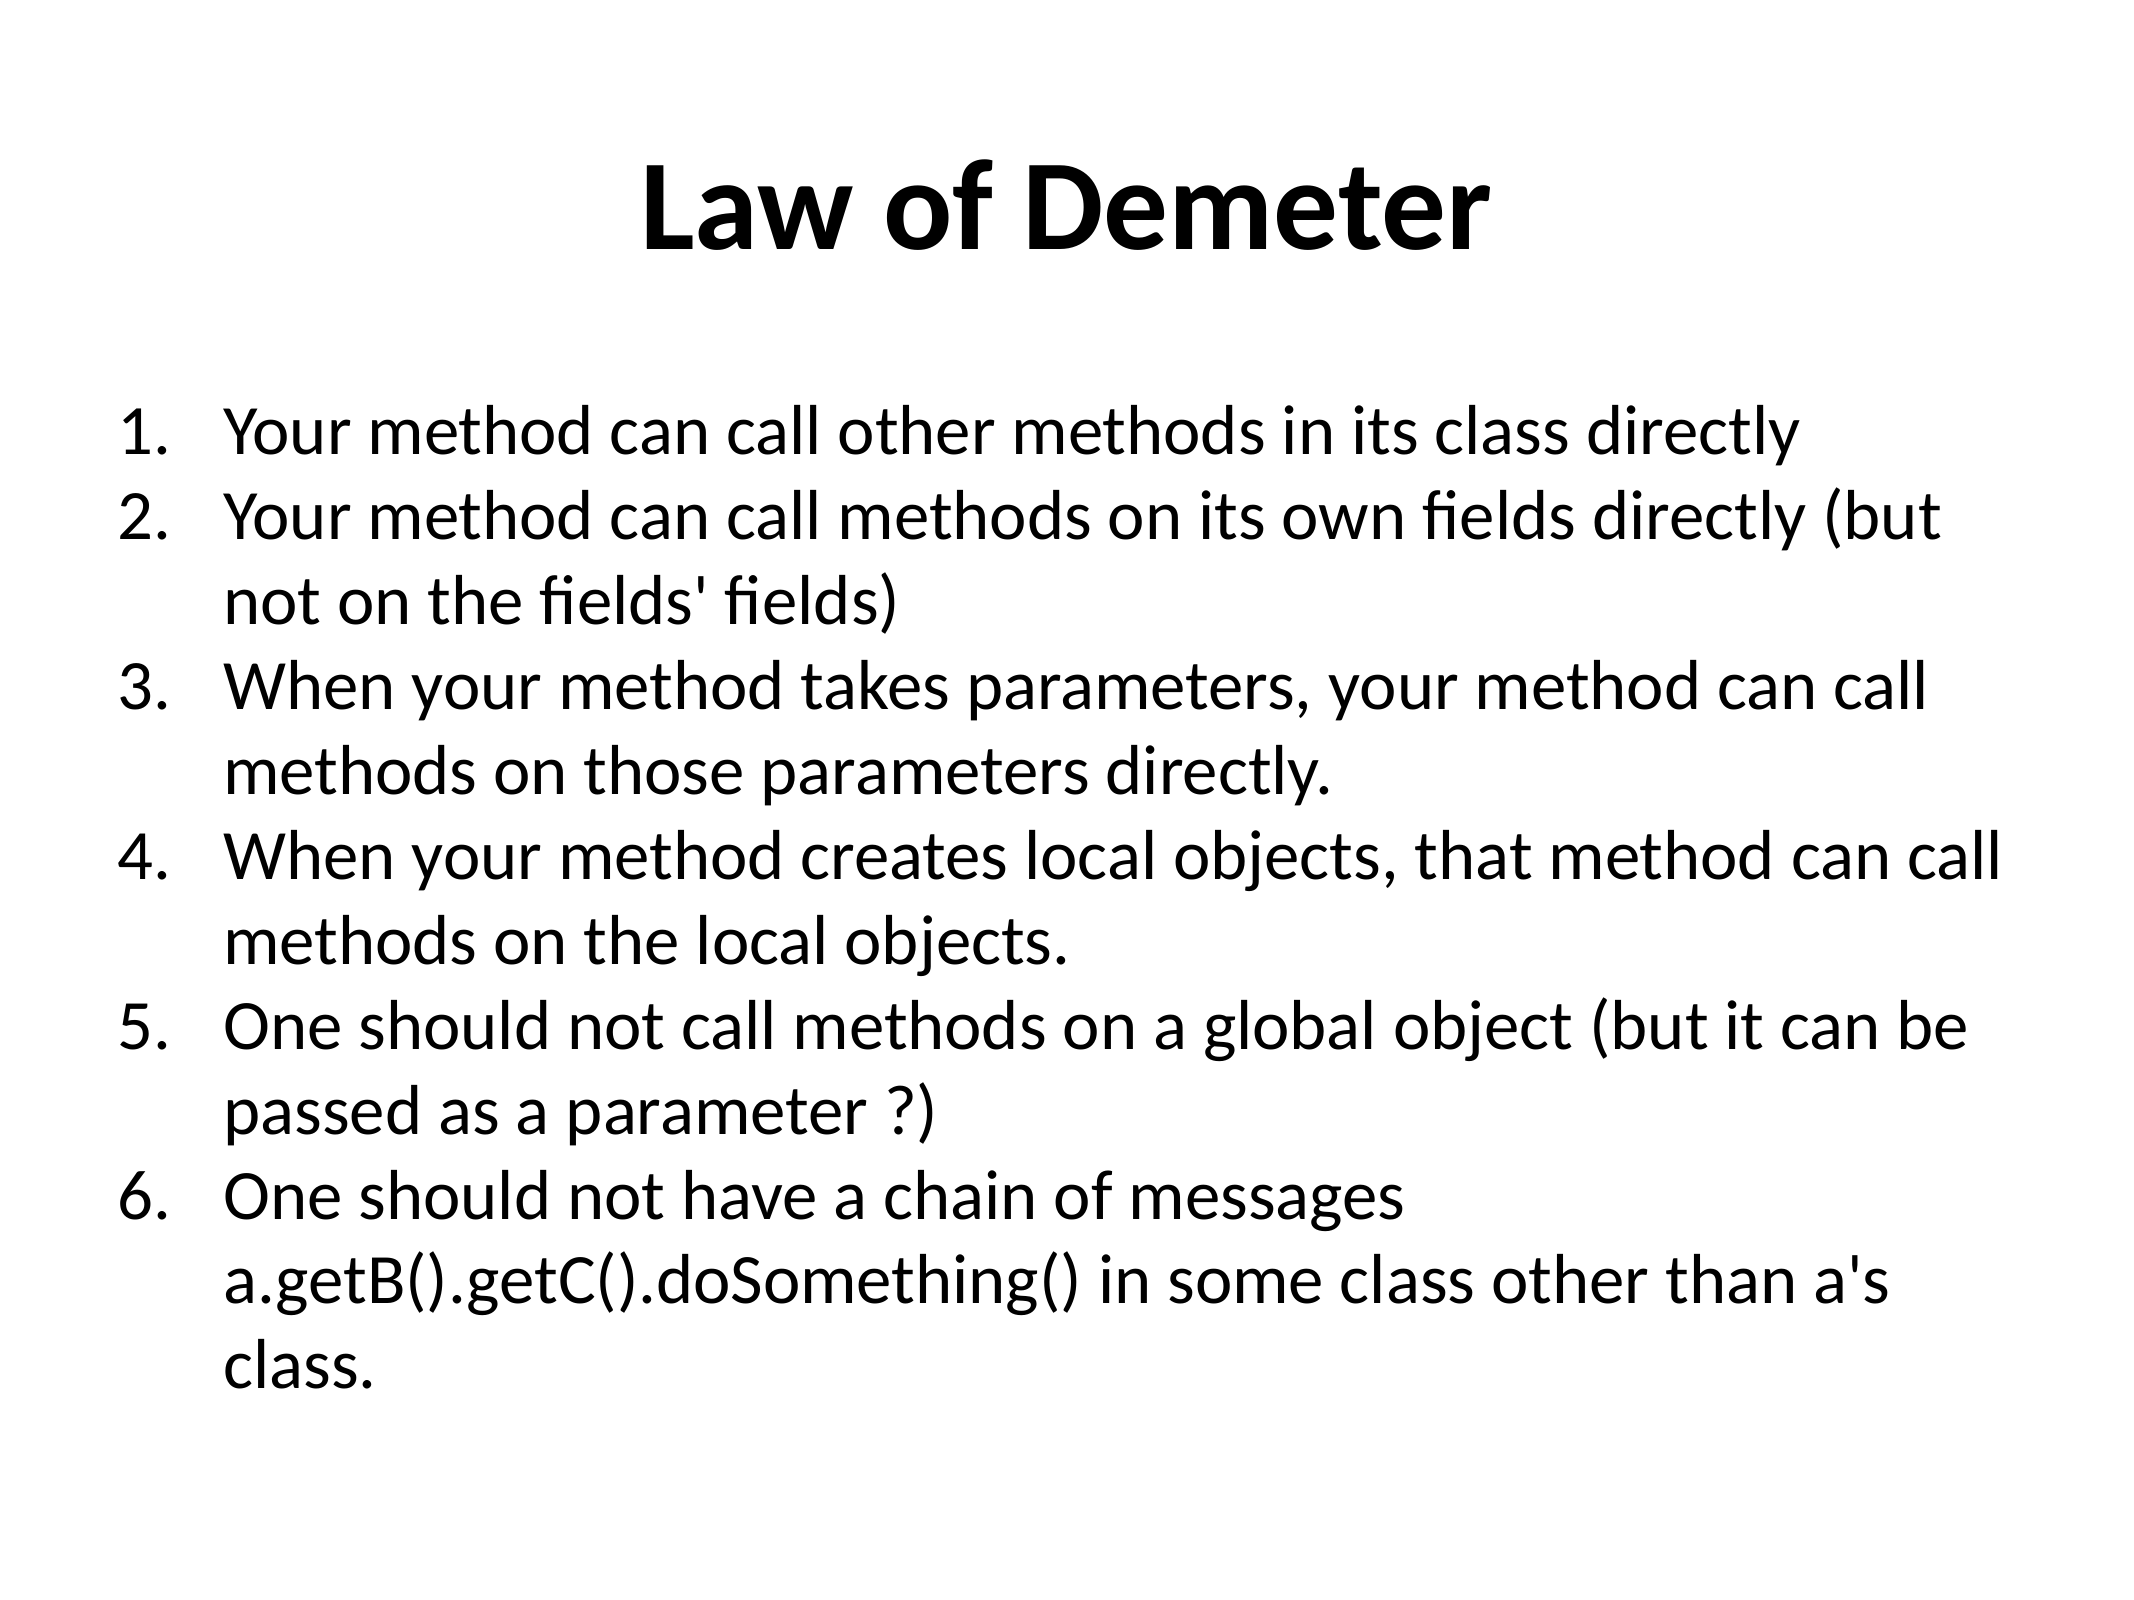

# Law of Demeter
Your method can call other methods in its class directly
Your method can call methods on its own fields directly (but not on the fields' fields)
When your method takes parameters, your method can call methods on those parameters directly.
When your method creates local objects, that method can call methods on the local objects.
One should not call methods on a global object (but it can be passed as a parameter ?)
One should not have a chain of messages a.getB().getC().doSomething() in some class other than a's class.